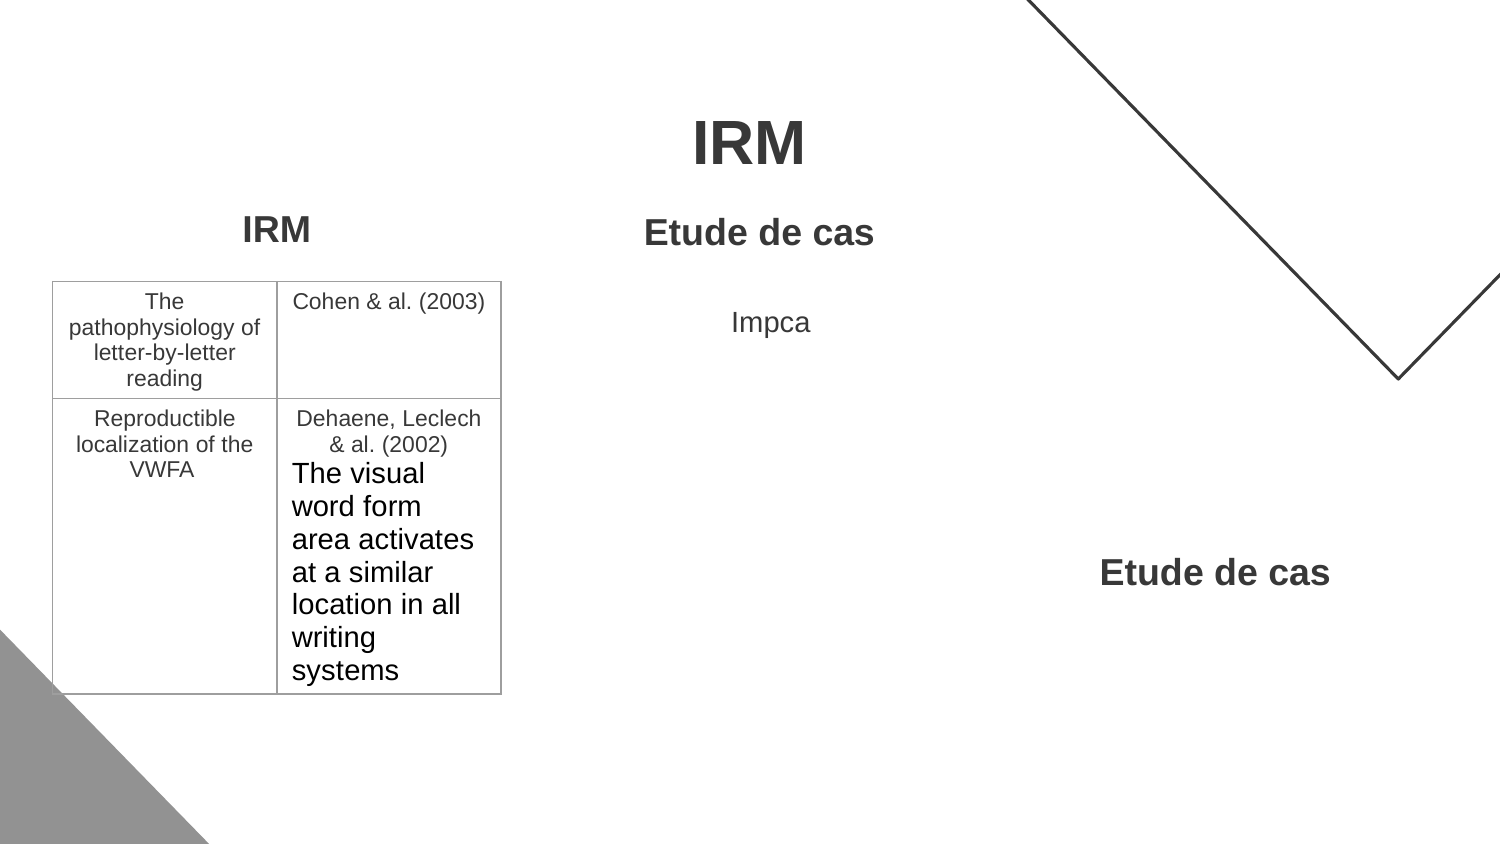

IRM
# IRM
Etude de cas
| The pathophysiology of letter-by-letter reading | Cohen & al. (2003) |
| --- | --- |
| Reproductible localization of the VWFA | Dehaene, Leclech & al. (2002) The visual word form area activates at a similar location in all writing systems |
Impca
Etude de cas